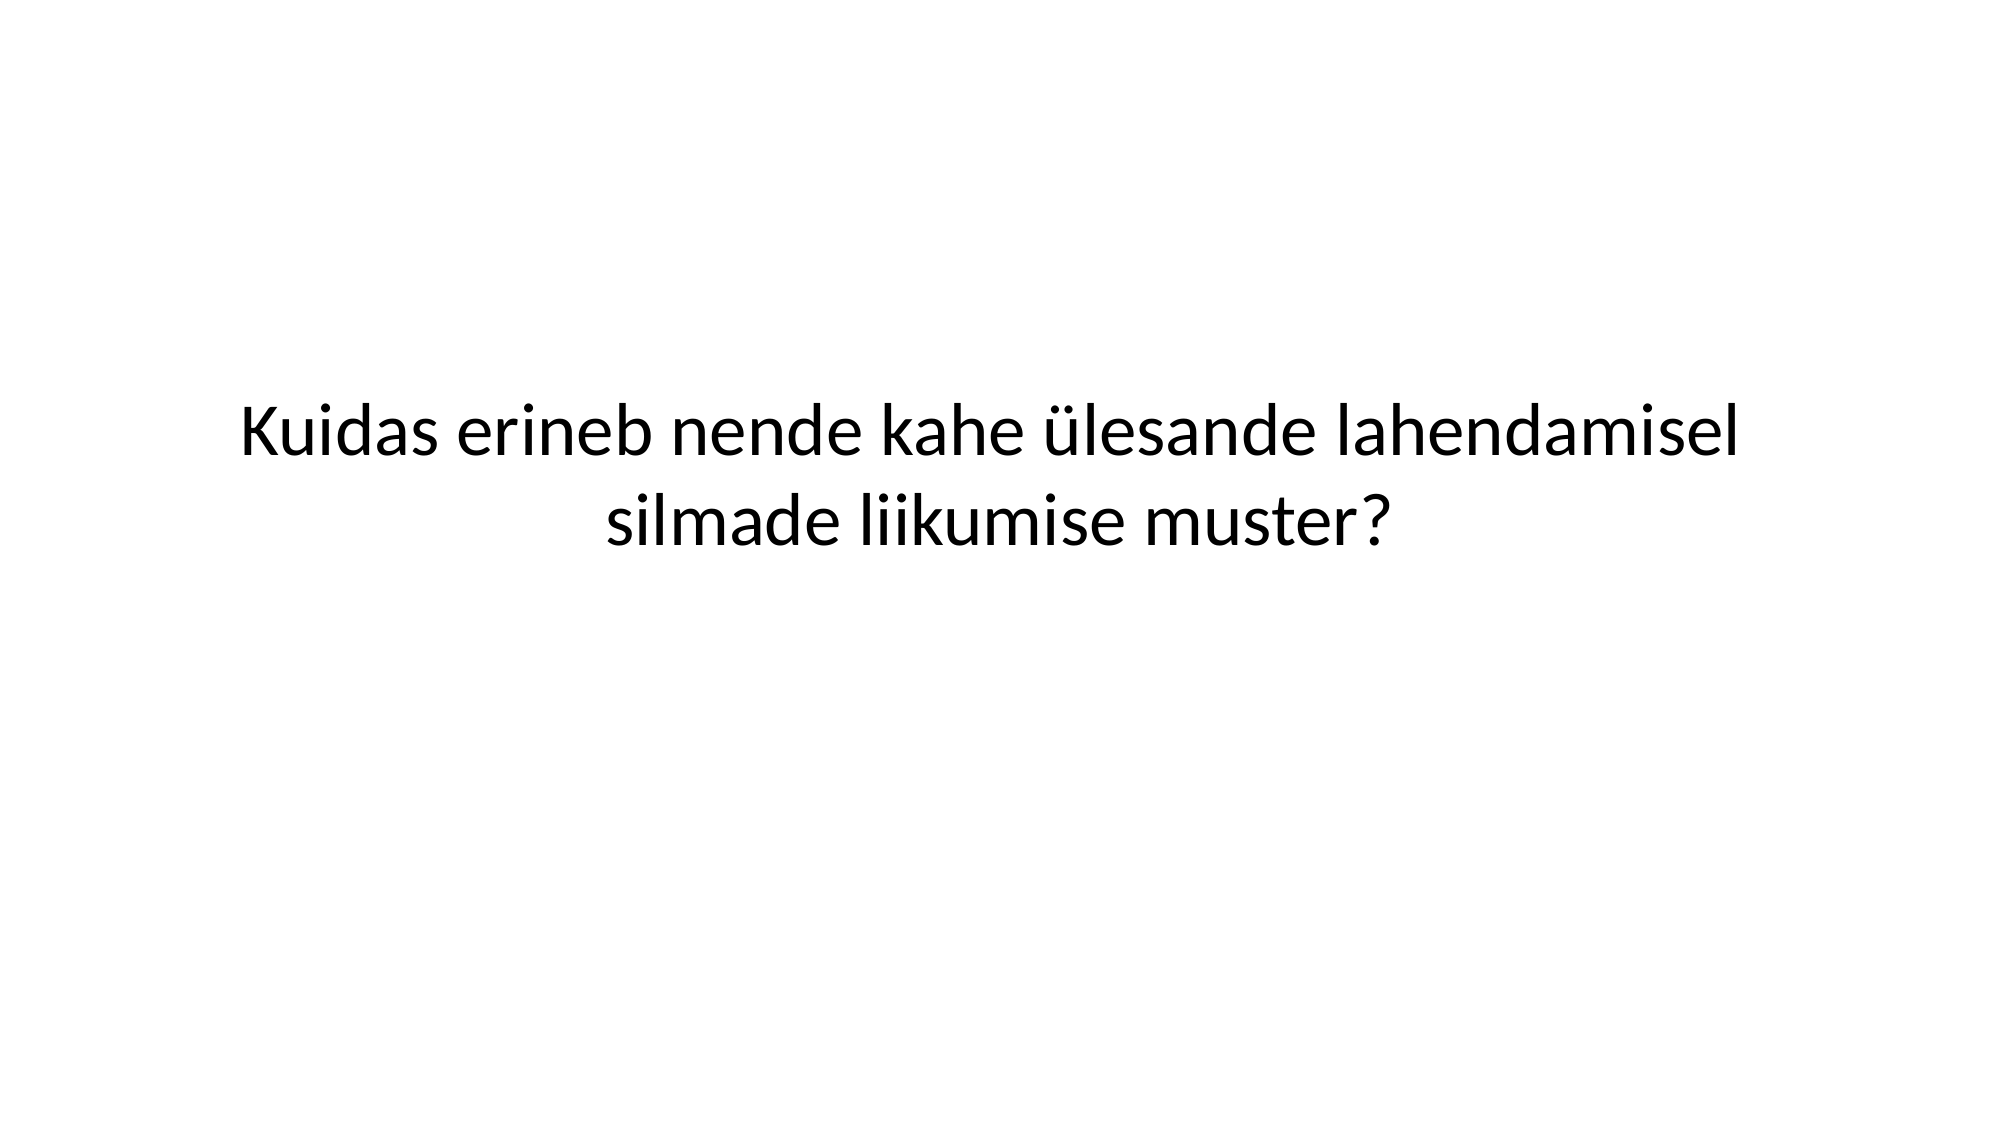

Kuidas erineb nende kahe ülesande lahendamisel
silmade liikumise muster?